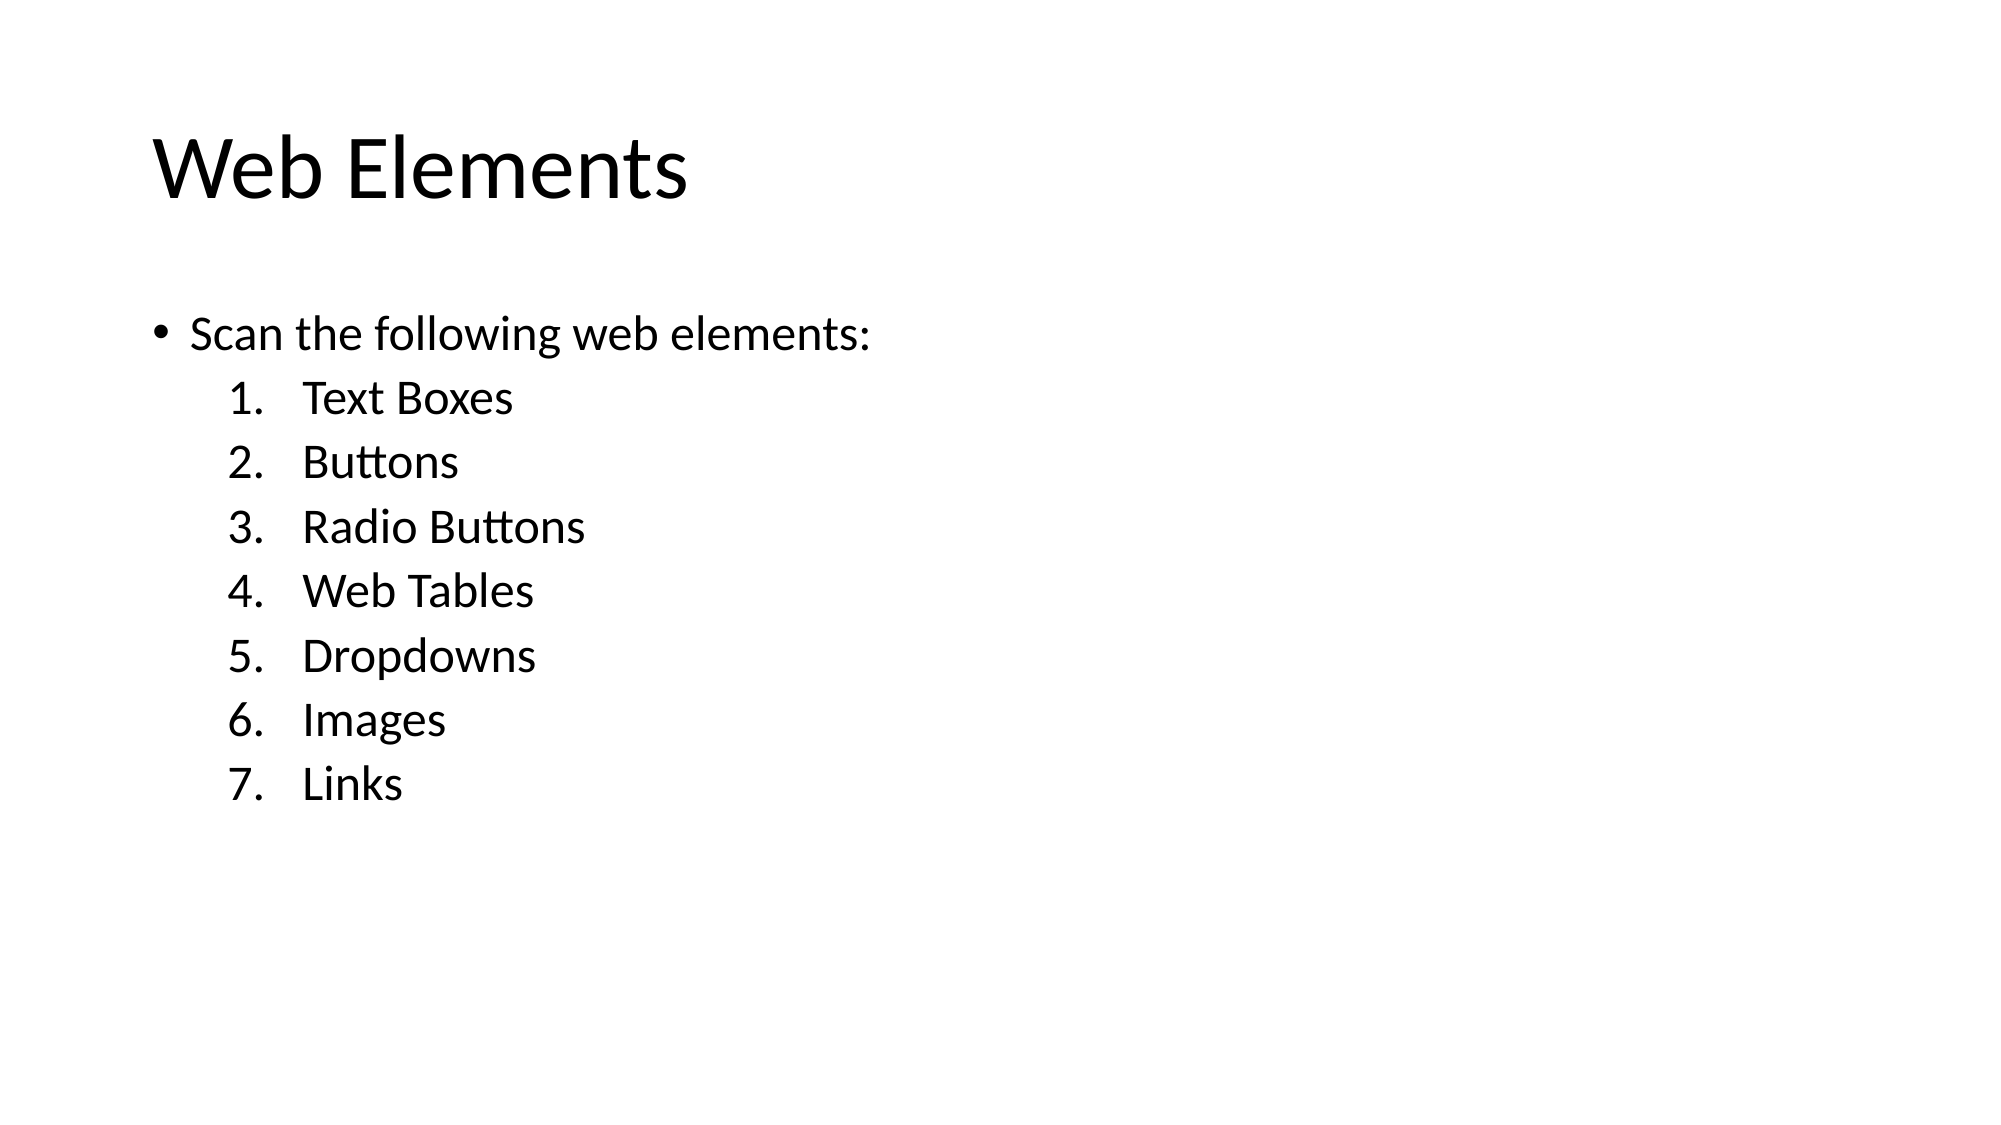

# Web Elements
Scan the following web elements:
Text Boxes
Buttons
Radio Buttons
Web Tables
Dropdowns
Images
Links